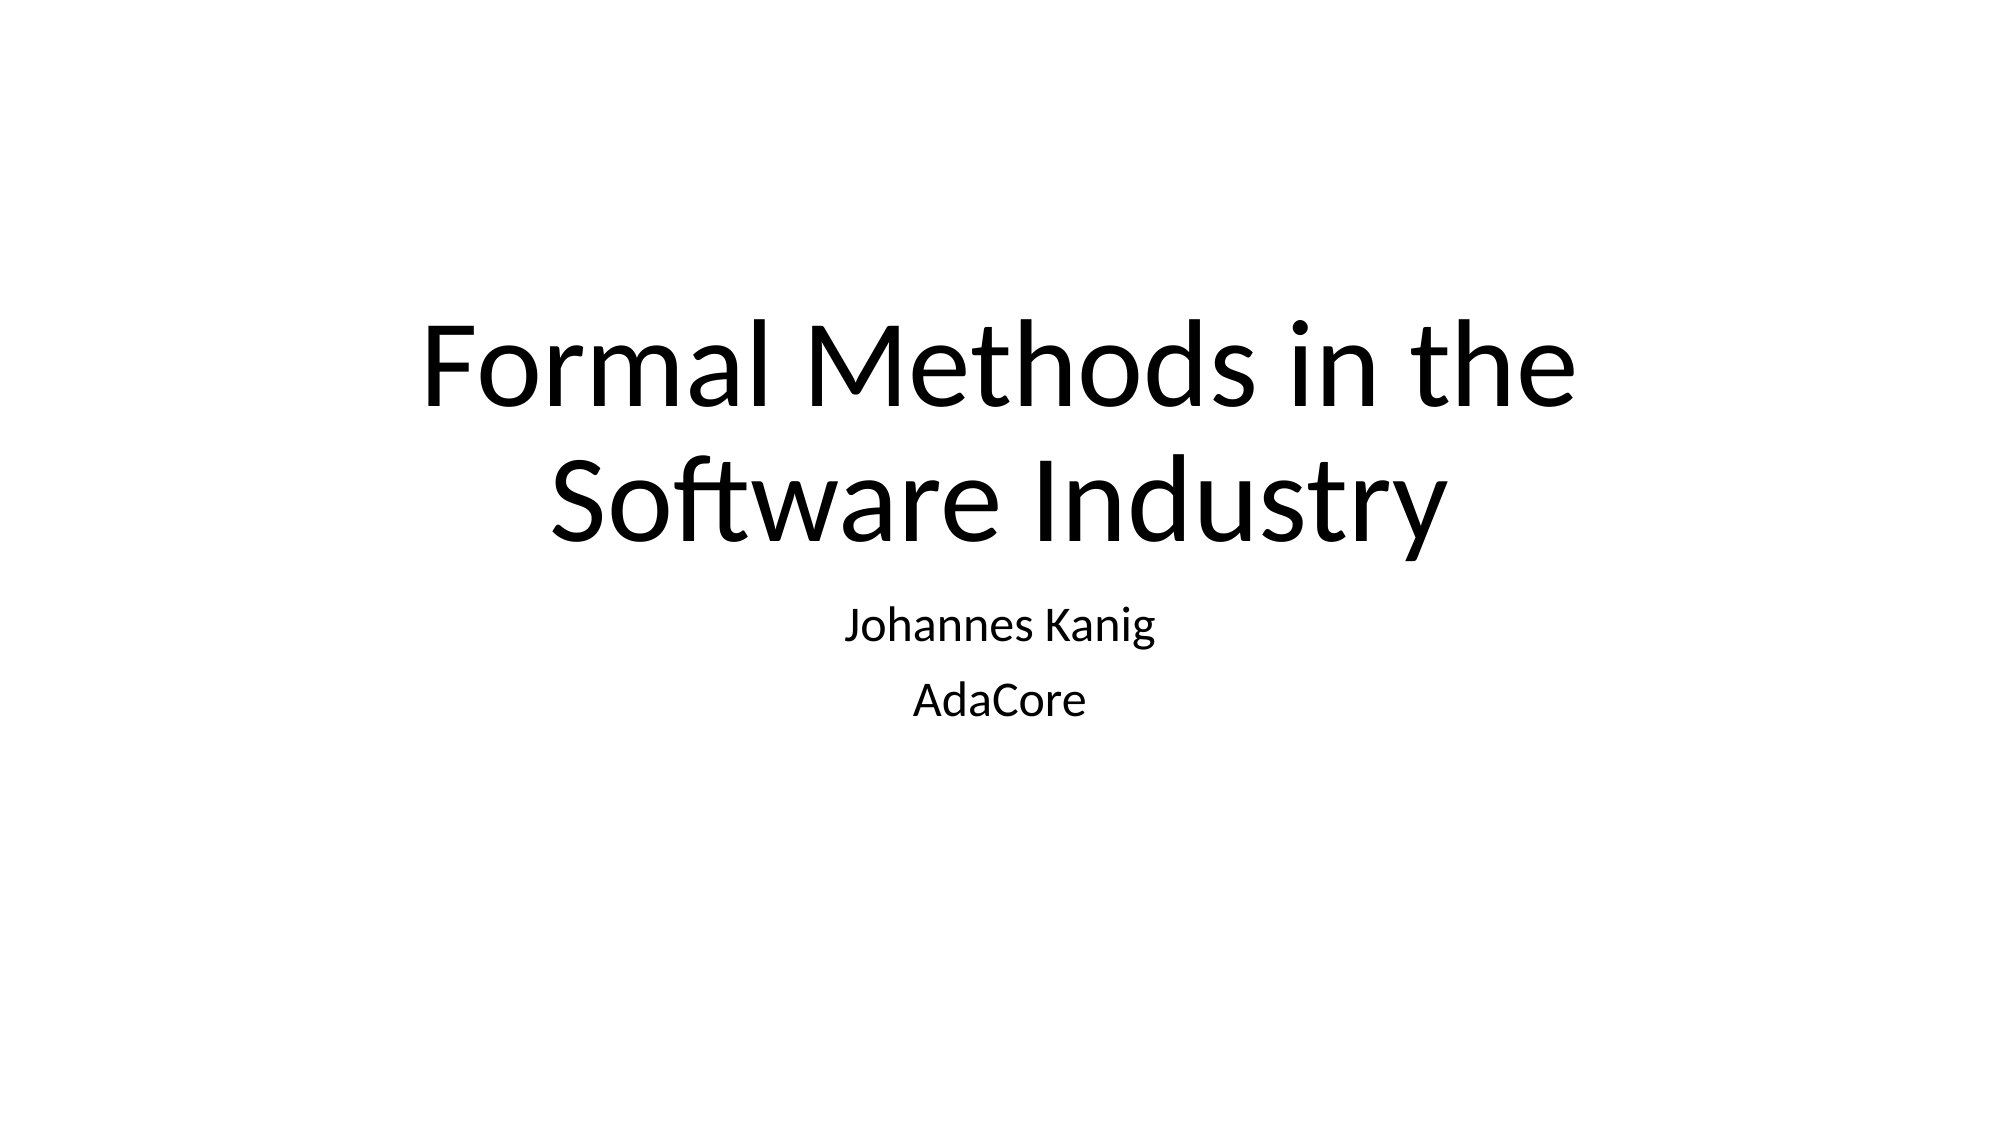

# Formal Methods in the Software Industry
Johannes Kanig
AdaCore